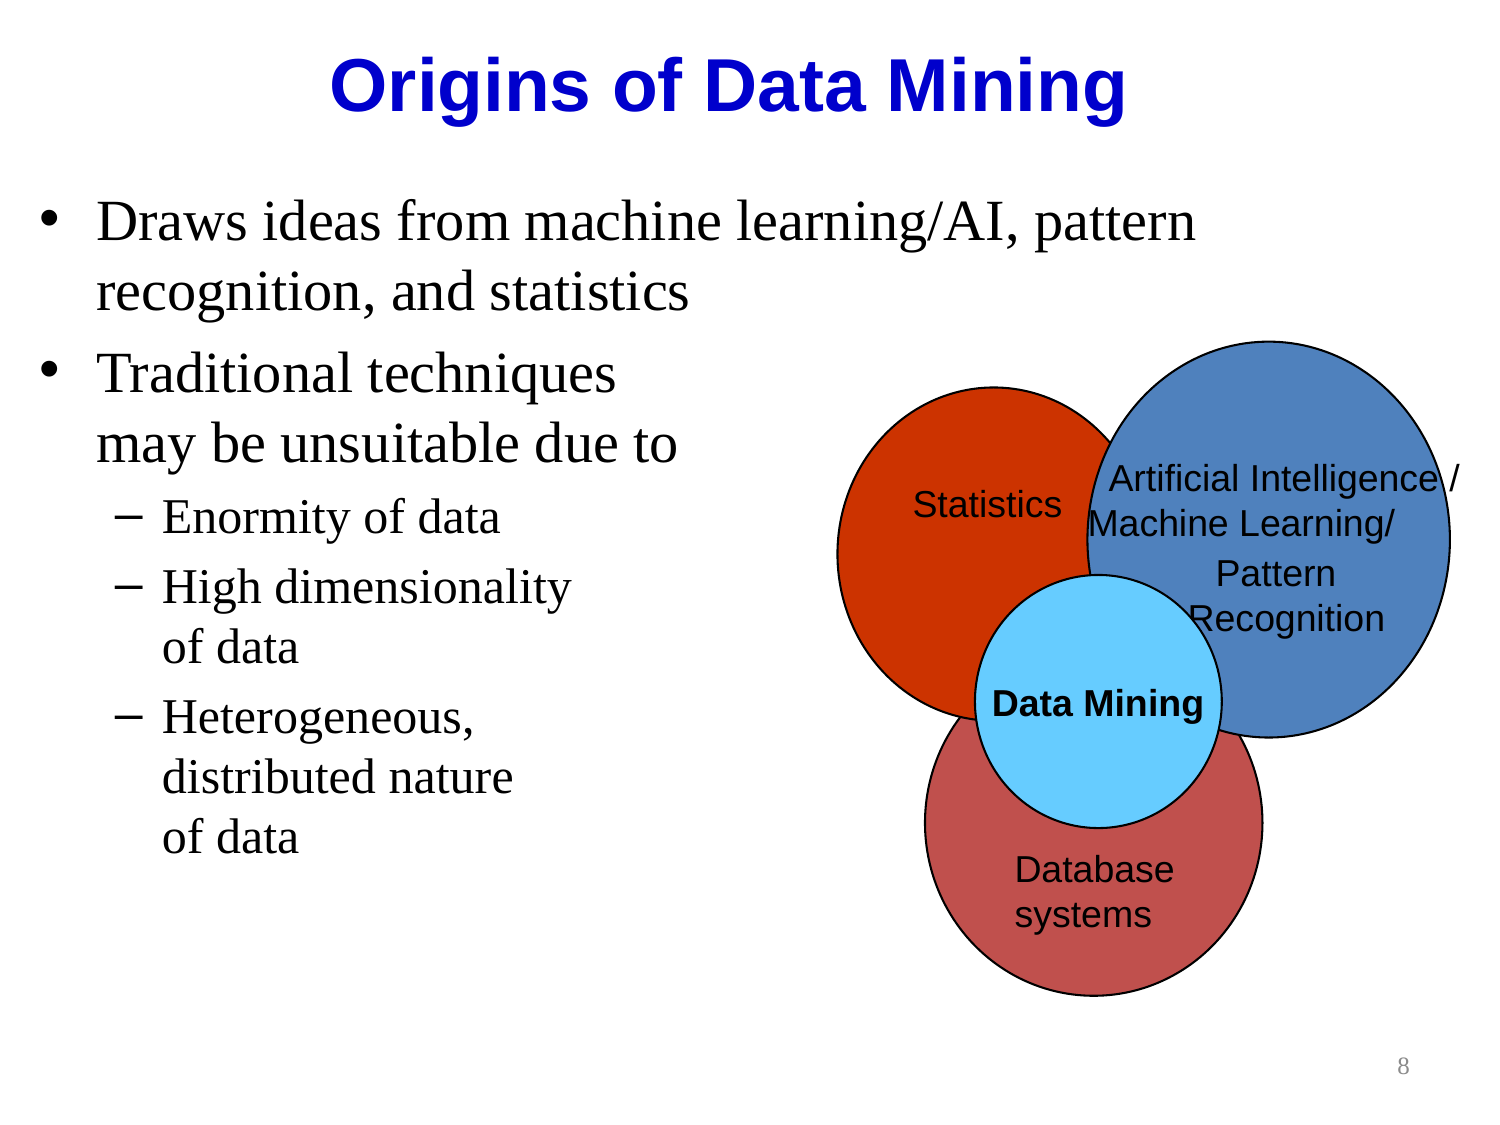

# Origins of Data Mining
Draws ideas from machine learning/AI, pattern recognition, and statistics
Traditional techniques
may be unsuitable due to
Enormity of data
High dimensionality
of data
Heterogeneous,
distributed nature
of data

  Artificial Intelligence / Machine Learning/
Pattern
 Recognition
Statistics
Data Mining

Database systems
8